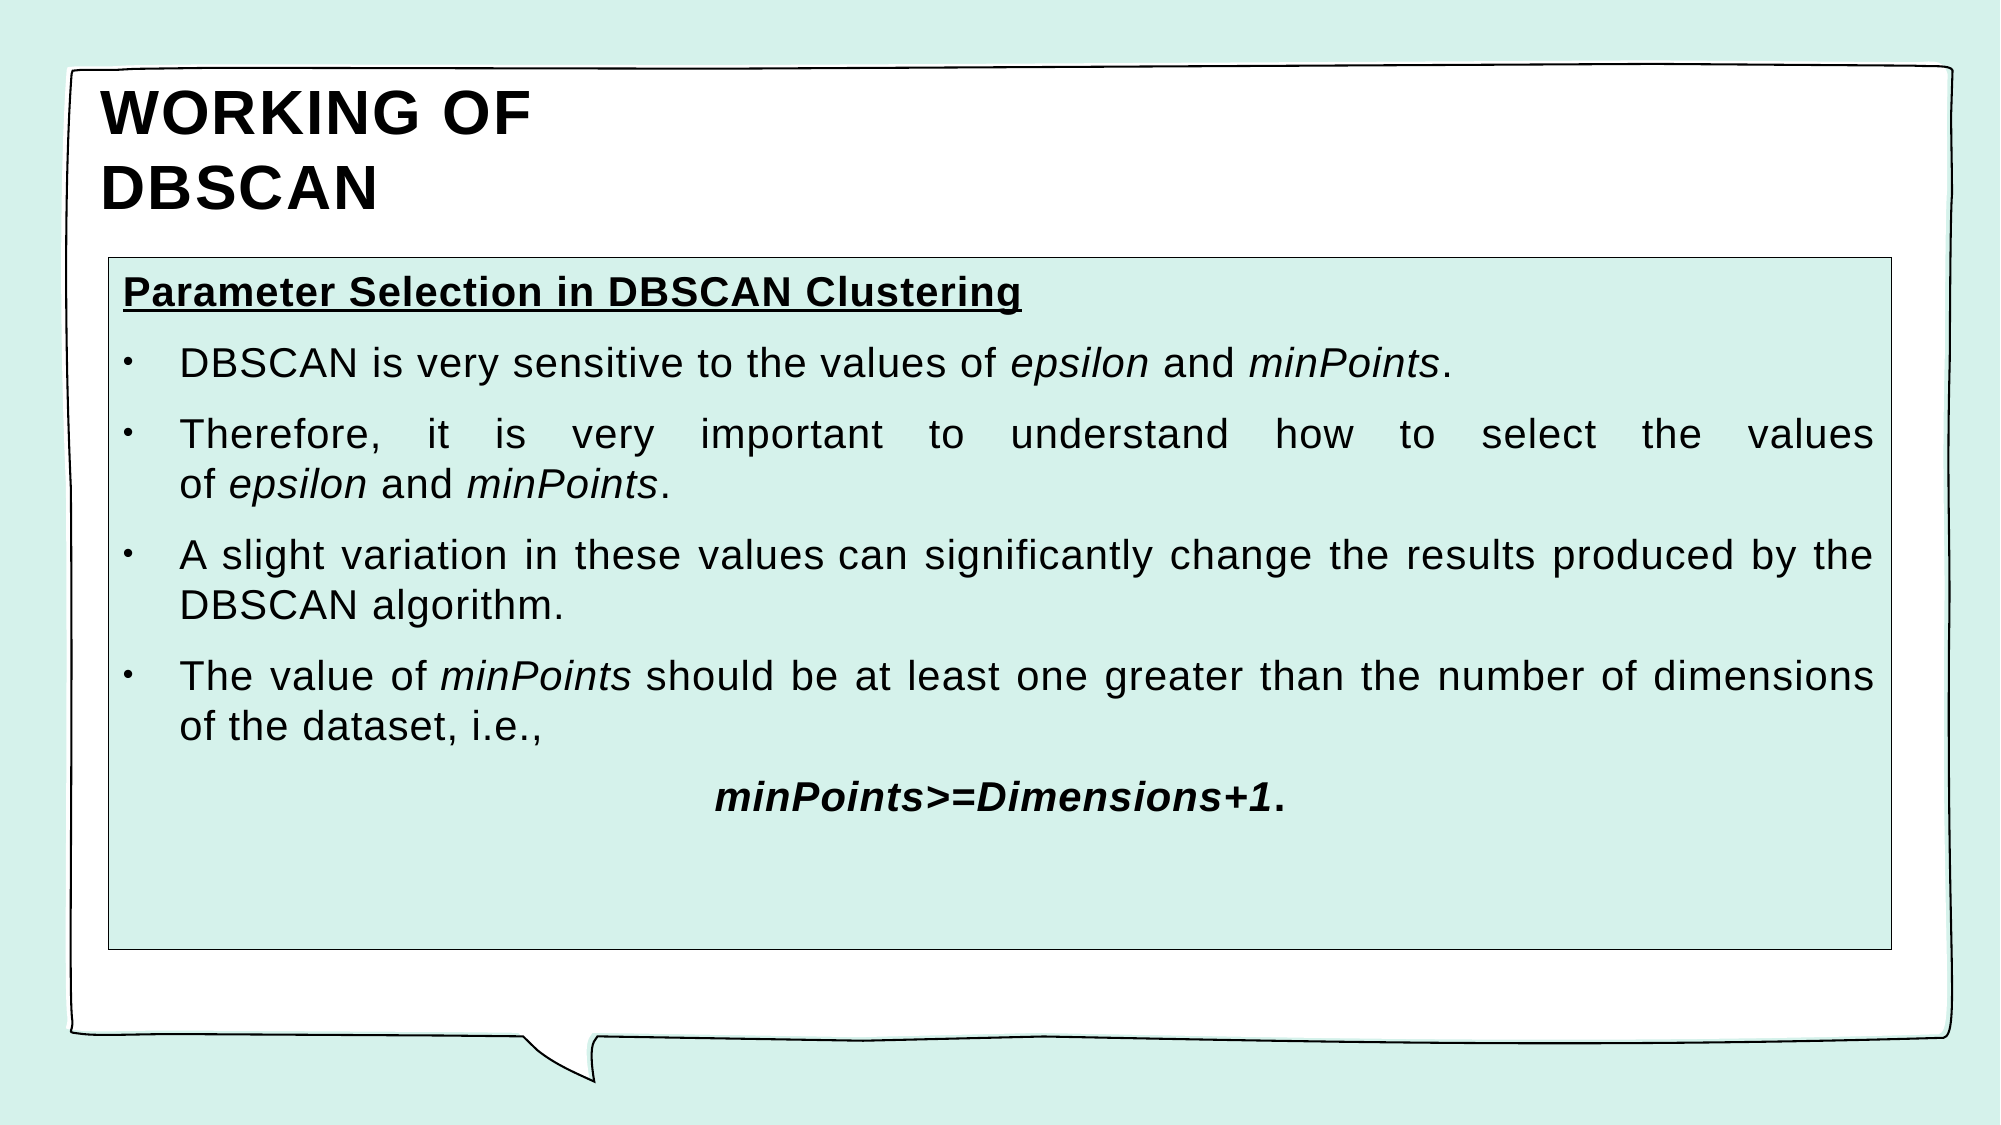

# WORKING OF DBSCAN
Parameter Selection in DBSCAN Clustering
DBSCAN is very sensitive to the values of epsilon and minPoints.
Therefore, it is very important to understand how to select the values of epsilon and minPoints.
A slight variation in these values can significantly change the results produced by the DBSCAN algorithm.
The value of minPoints should be at least one greater than the number of dimensions of the dataset, i.e.,
minPoints>=Dimensions+1.